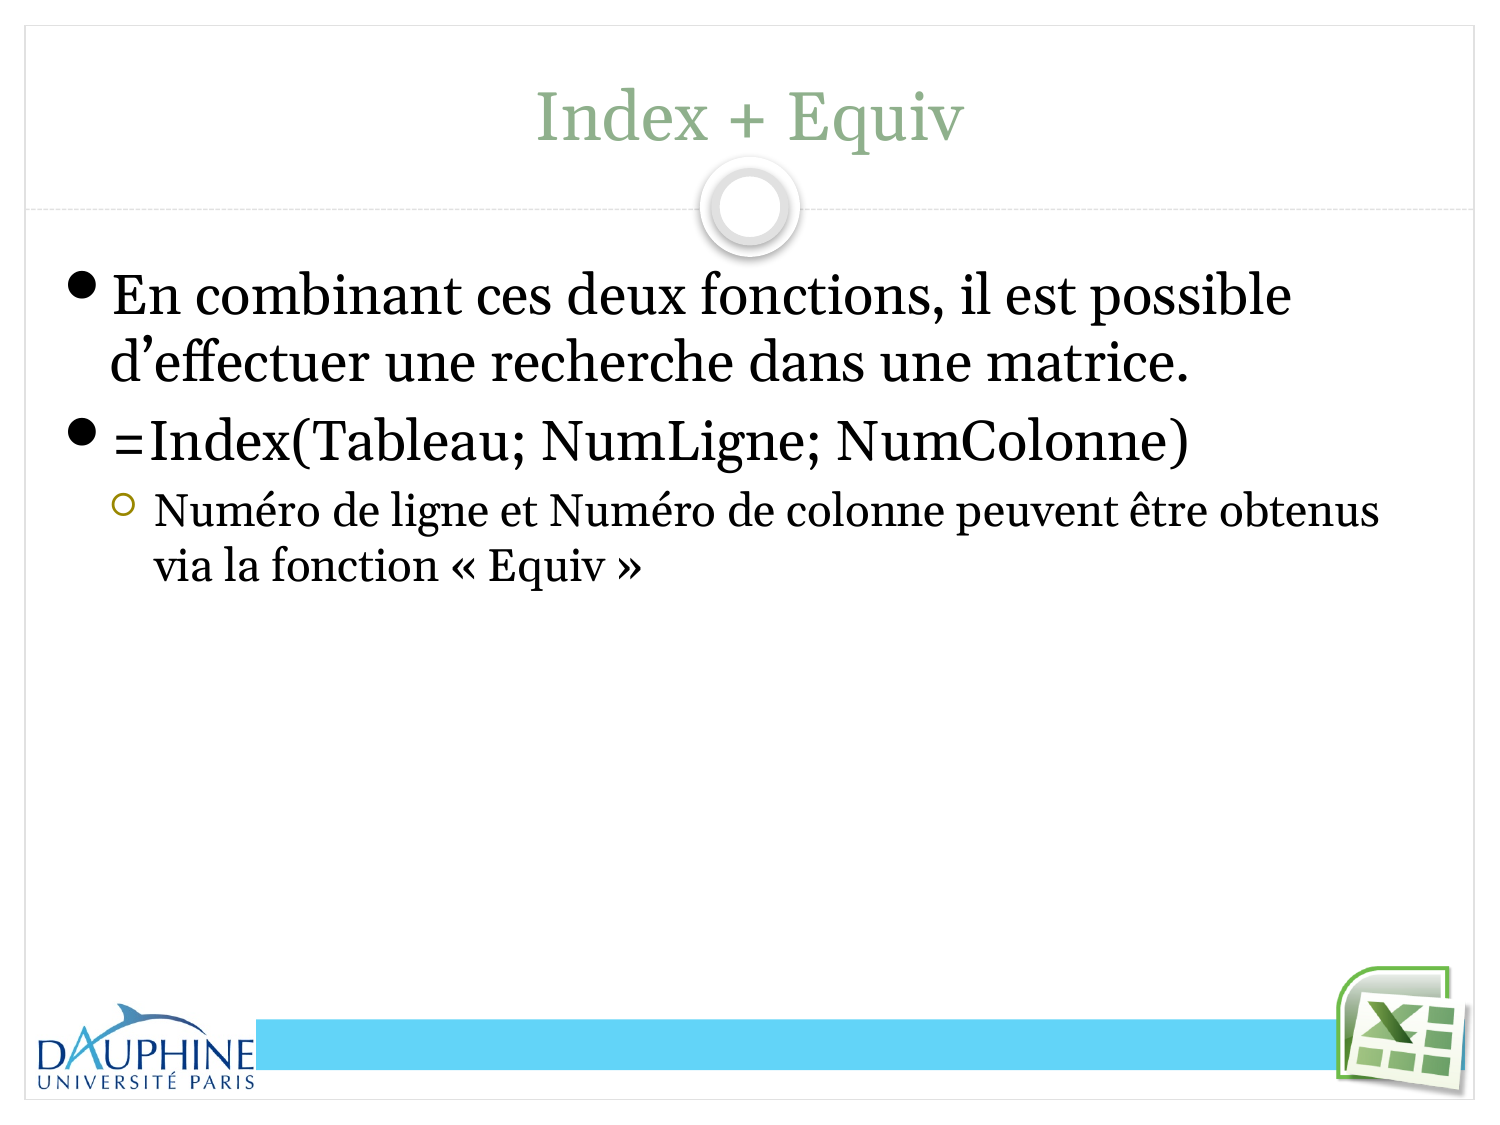

# Index + Equiv
En combinant ces deux fonctions, il est possible d’effectuer une recherche dans une matrice.
=Index(Tableau; NumLigne; NumColonne)
Numéro de ligne et Numéro de colonne peuvent être obtenus via la fonction « Equiv »